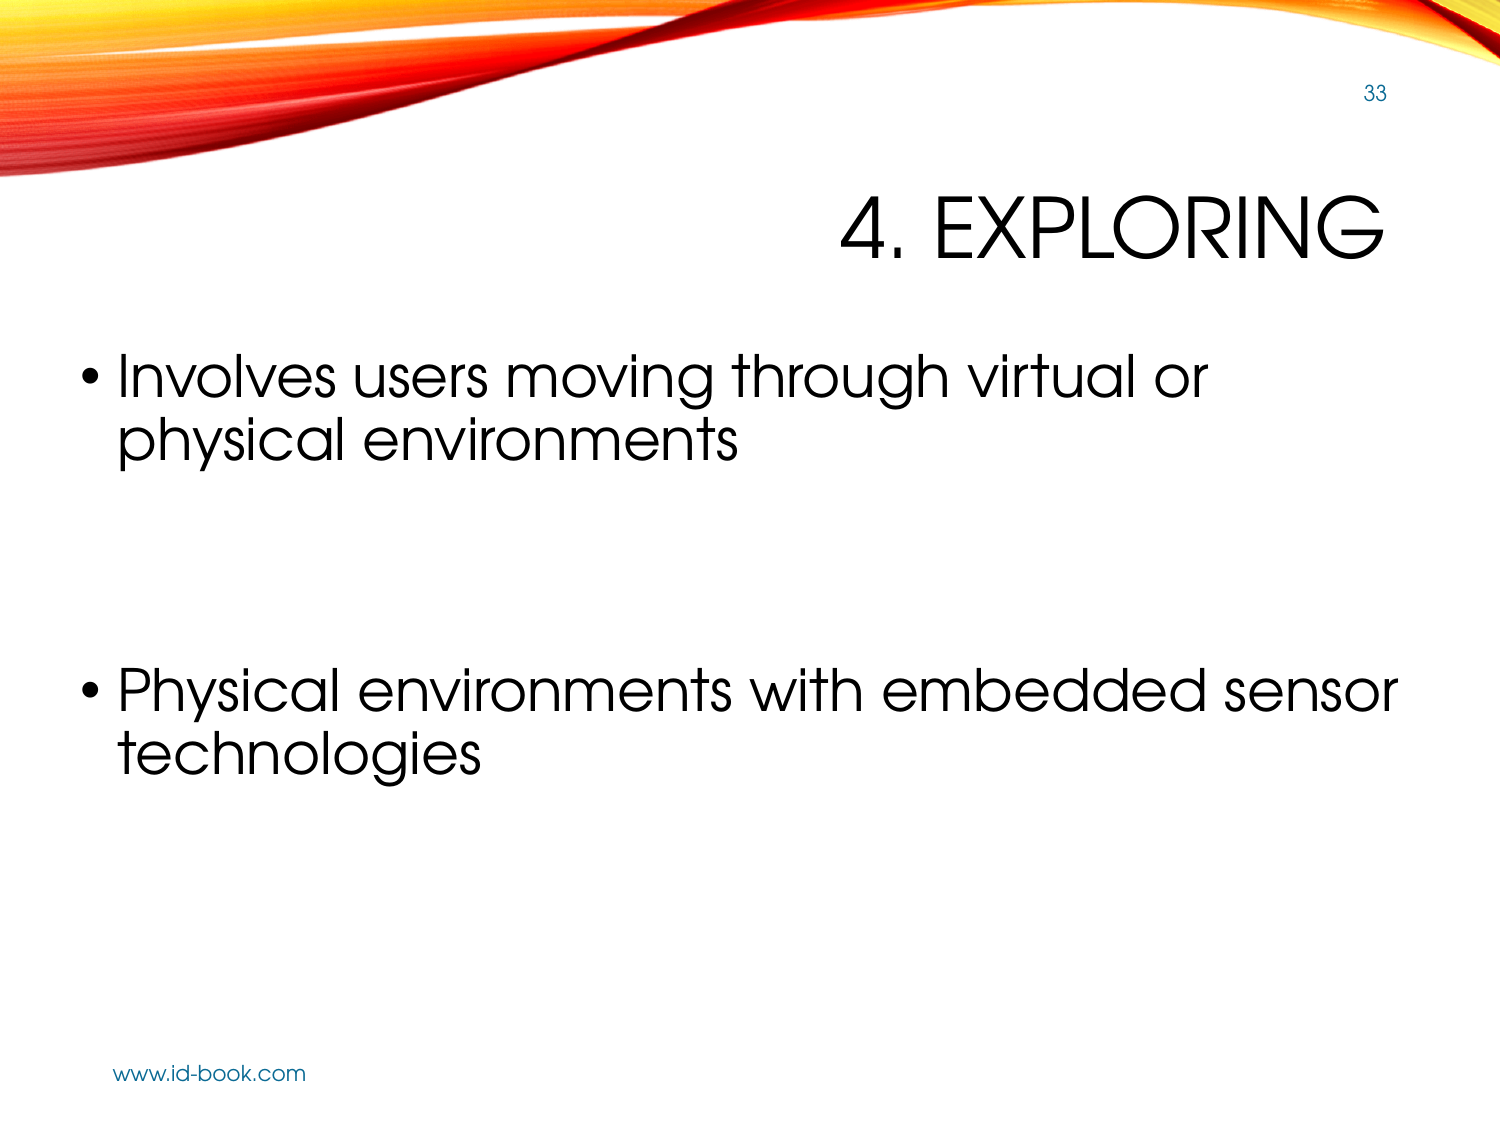

4. Exploring
33
Involves users moving through virtual or physical environments

Physical environments with embedded sensor technologies
www.id-book.com